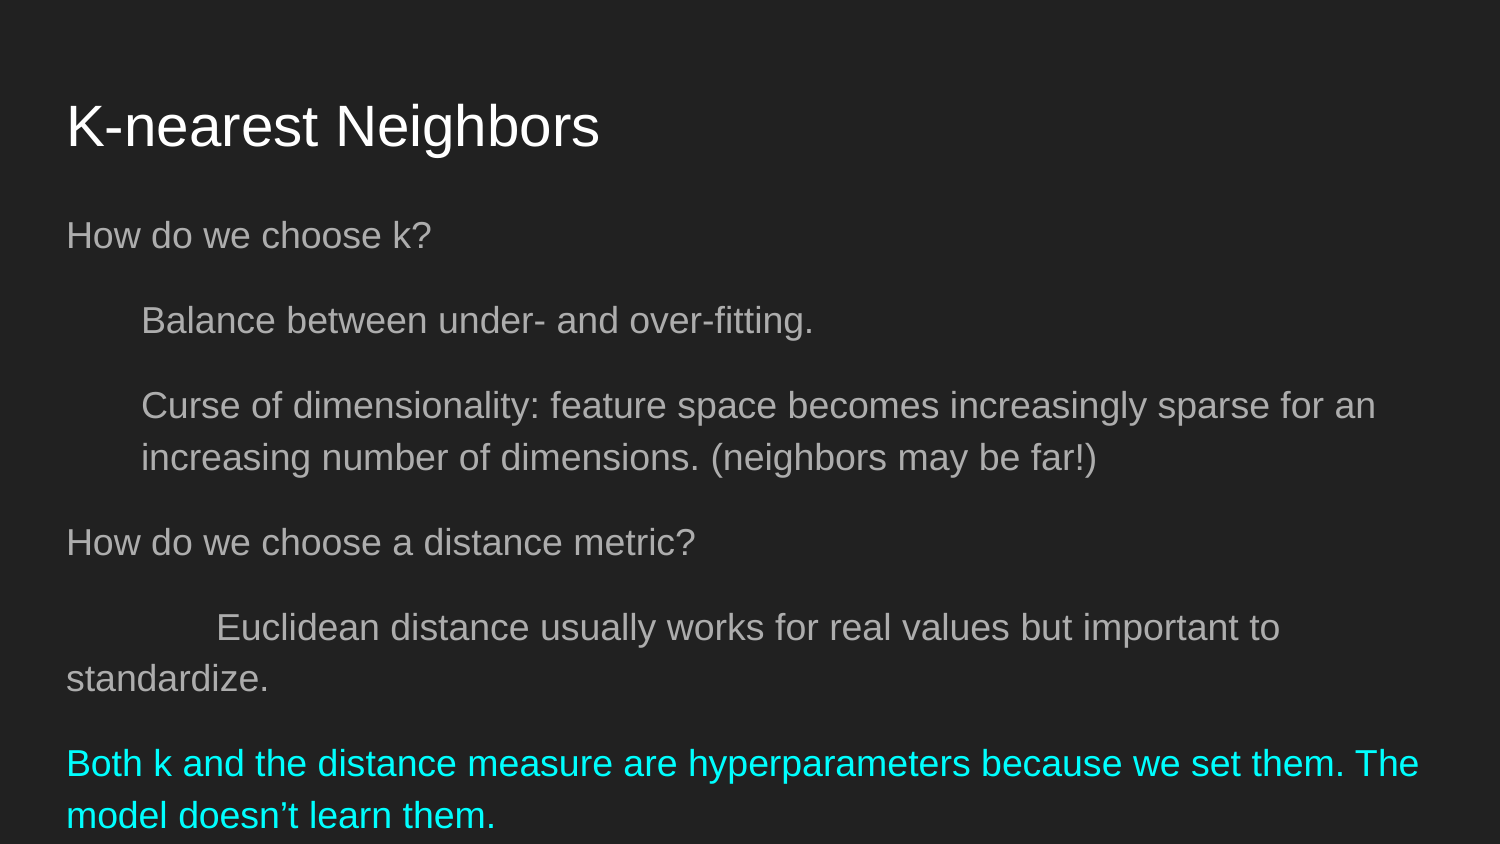

# K-nearest Neighbors
How do we choose k?
Balance between under- and over-fitting.
Curse of dimensionality: feature space becomes increasingly sparse for an increasing number of dimensions. (neighbors may be far!)
How do we choose a distance metric?
	Euclidean distance usually works for real values but important to standardize.
Both k and the distance measure are hyperparameters because we set them. The model doesn’t learn them.